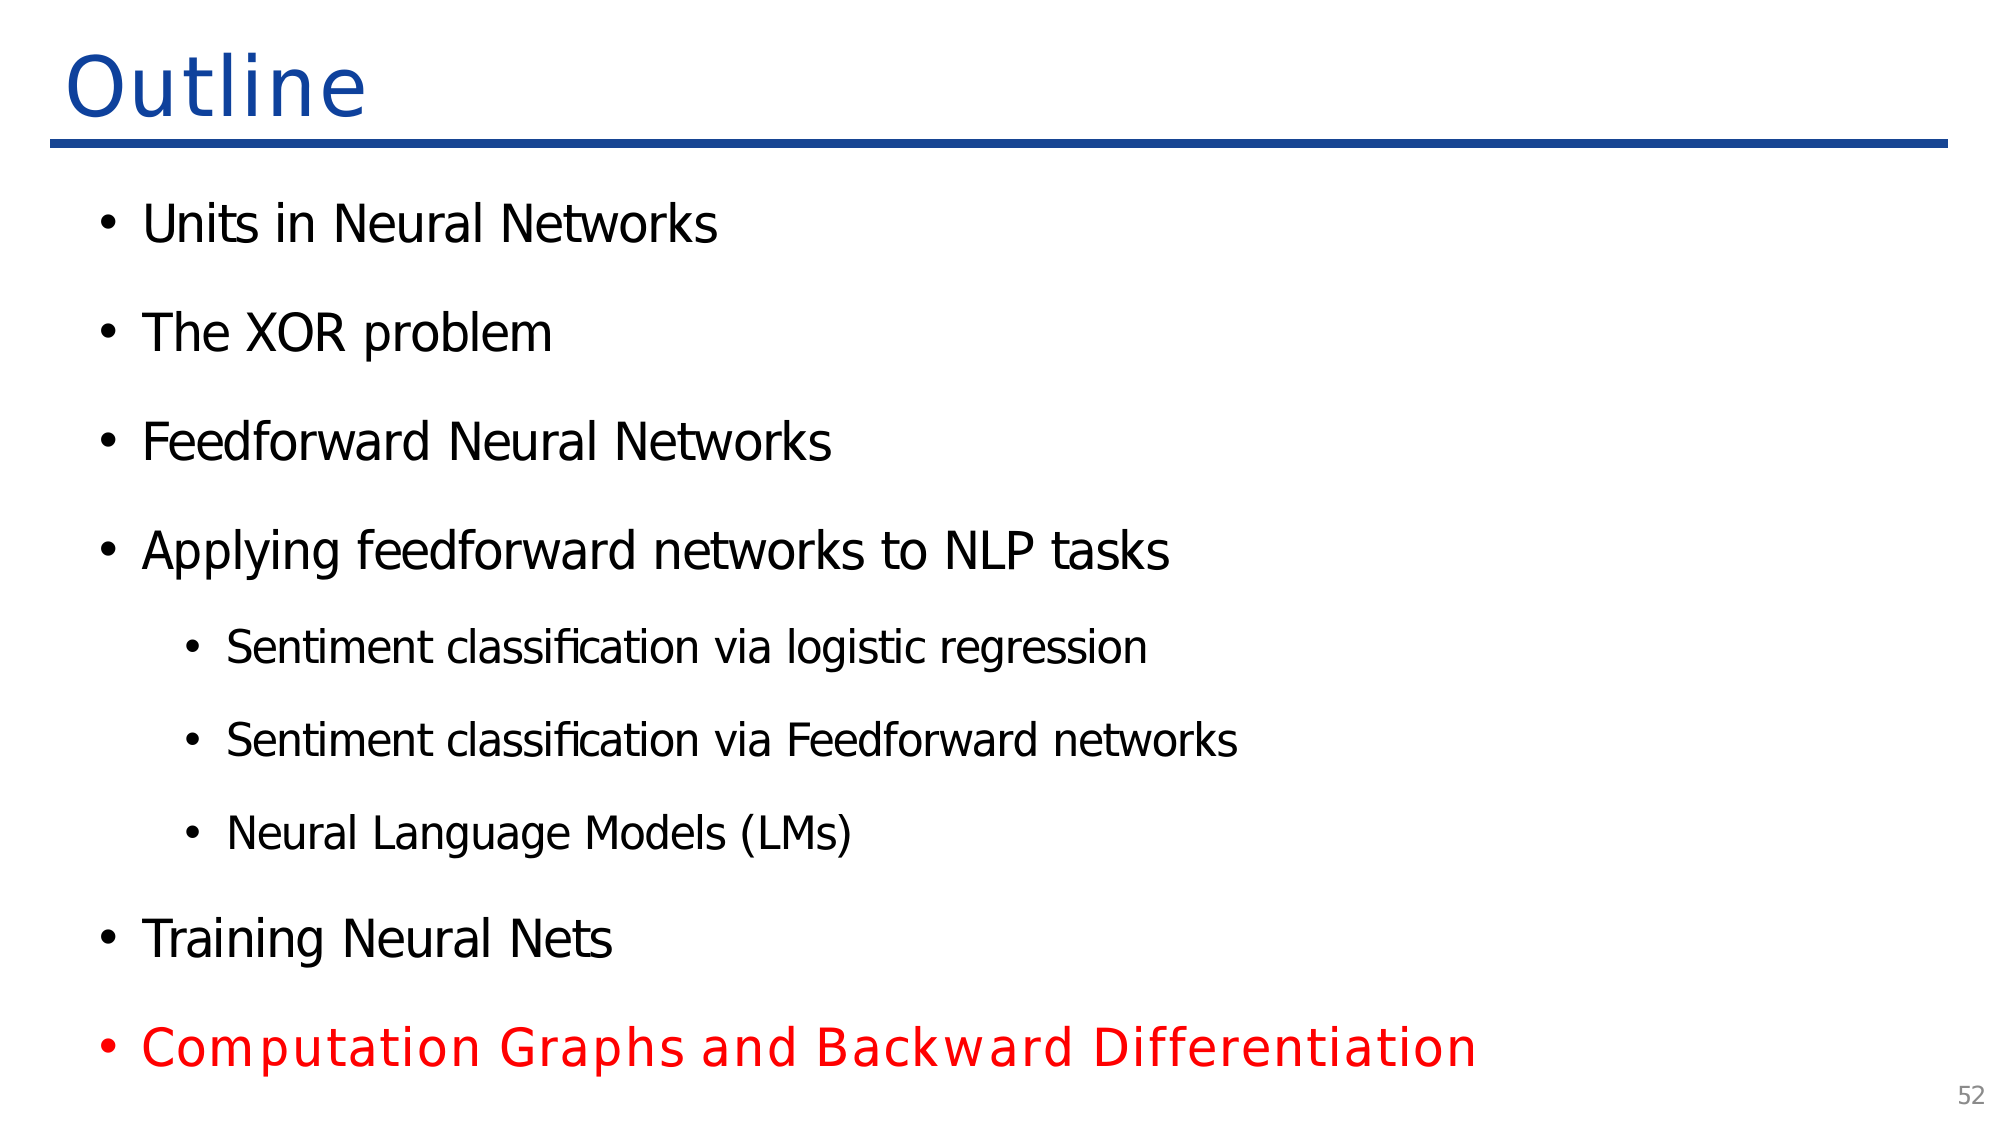

# Outline
Units in Neural Networks
The XOR problem
Feedforward Neural Networks
Applying feedforward networks to NLP tasks
Sentiment classification via logistic regression
Sentiment classification via Feedforward networks
Neural Language Models (LMs)
Training Neural Nets
Computation Graphs and Backward Differentiation

52